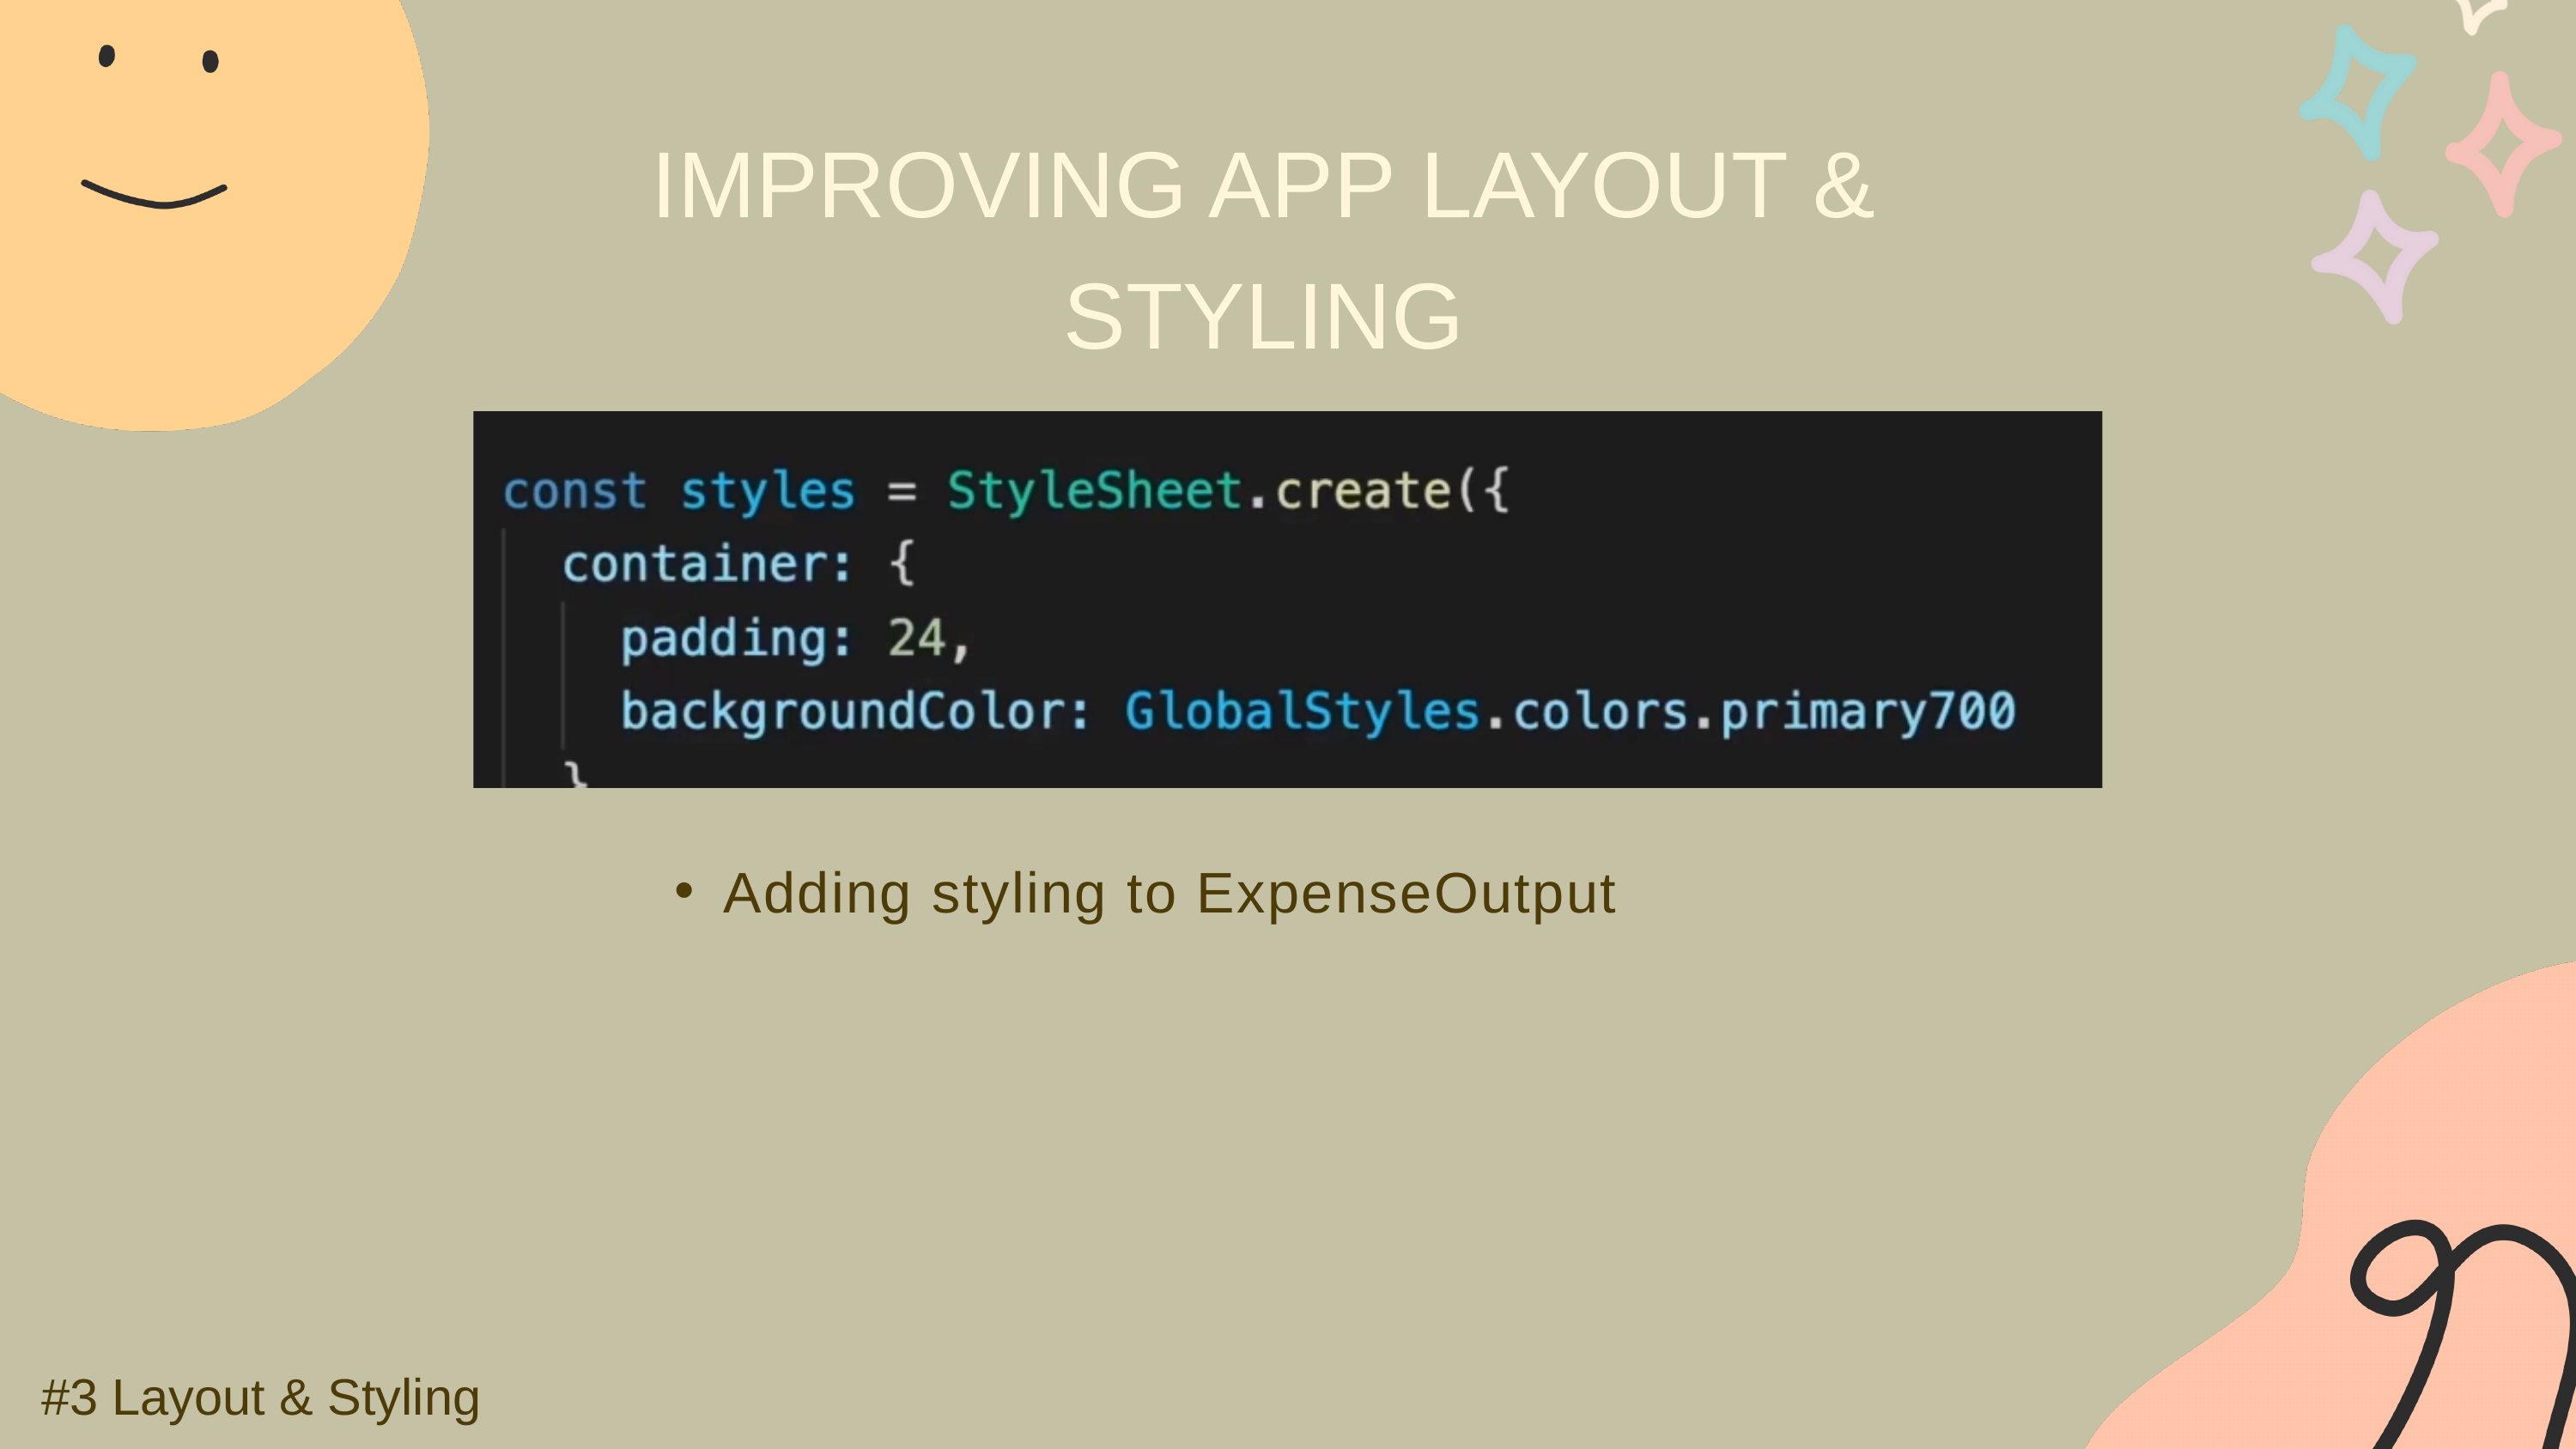

IMPROVING APP LAYOUT & STYLING

Adding styling to ExpenseOutput

#3 Layout & Styling